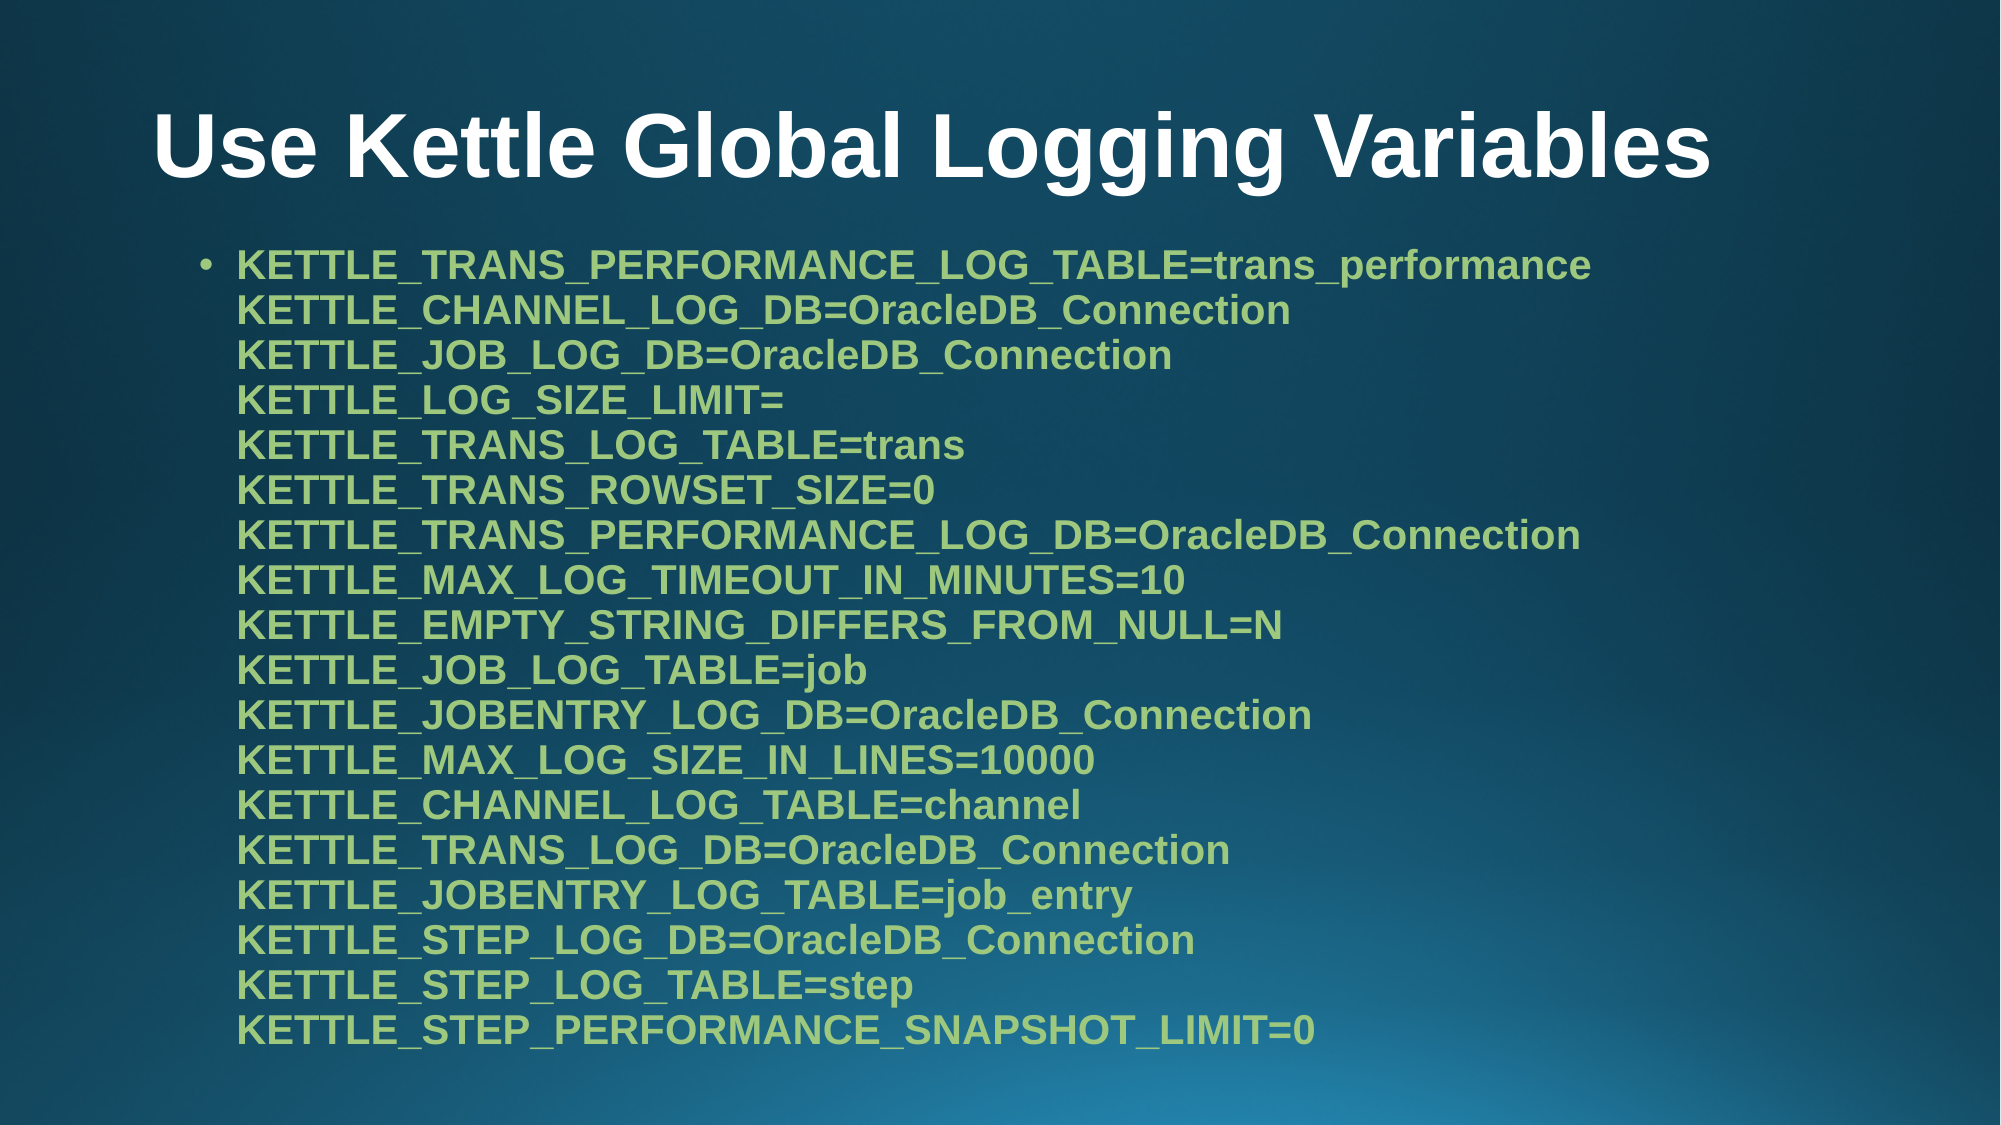

# Use Kettle Global Logging Variables
KETTLE_TRANS_PERFORMANCE_LOG_TABLE=trans_performance
KETTLE_CHANNEL_LOG_DB=OracleDB_Connection
KETTLE_JOB_LOG_DB=OracleDB_Connection
KETTLE_LOG_SIZE_LIMIT=
KETTLE_TRANS_LOG_TABLE=trans
KETTLE_TRANS_ROWSET_SIZE=0
KETTLE_TRANS_PERFORMANCE_LOG_DB=OracleDB_Connection
KETTLE_MAX_LOG_TIMEOUT_IN_MINUTES=10
KETTLE_EMPTY_STRING_DIFFERS_FROM_NULL=N
KETTLE_JOB_LOG_TABLE=job
KETTLE_JOBENTRY_LOG_DB=OracleDB_Connection
KETTLE_MAX_LOG_SIZE_IN_LINES=10000
KETTLE_CHANNEL_LOG_TABLE=channel
KETTLE_TRANS_LOG_DB=OracleDB_Connection
KETTLE_JOBENTRY_LOG_TABLE=job_entry
KETTLE_STEP_LOG_DB=OracleDB_Connection
KETTLE_STEP_LOG_TABLE=step
KETTLE_STEP_PERFORMANCE_SNAPSHOT_LIMIT=0